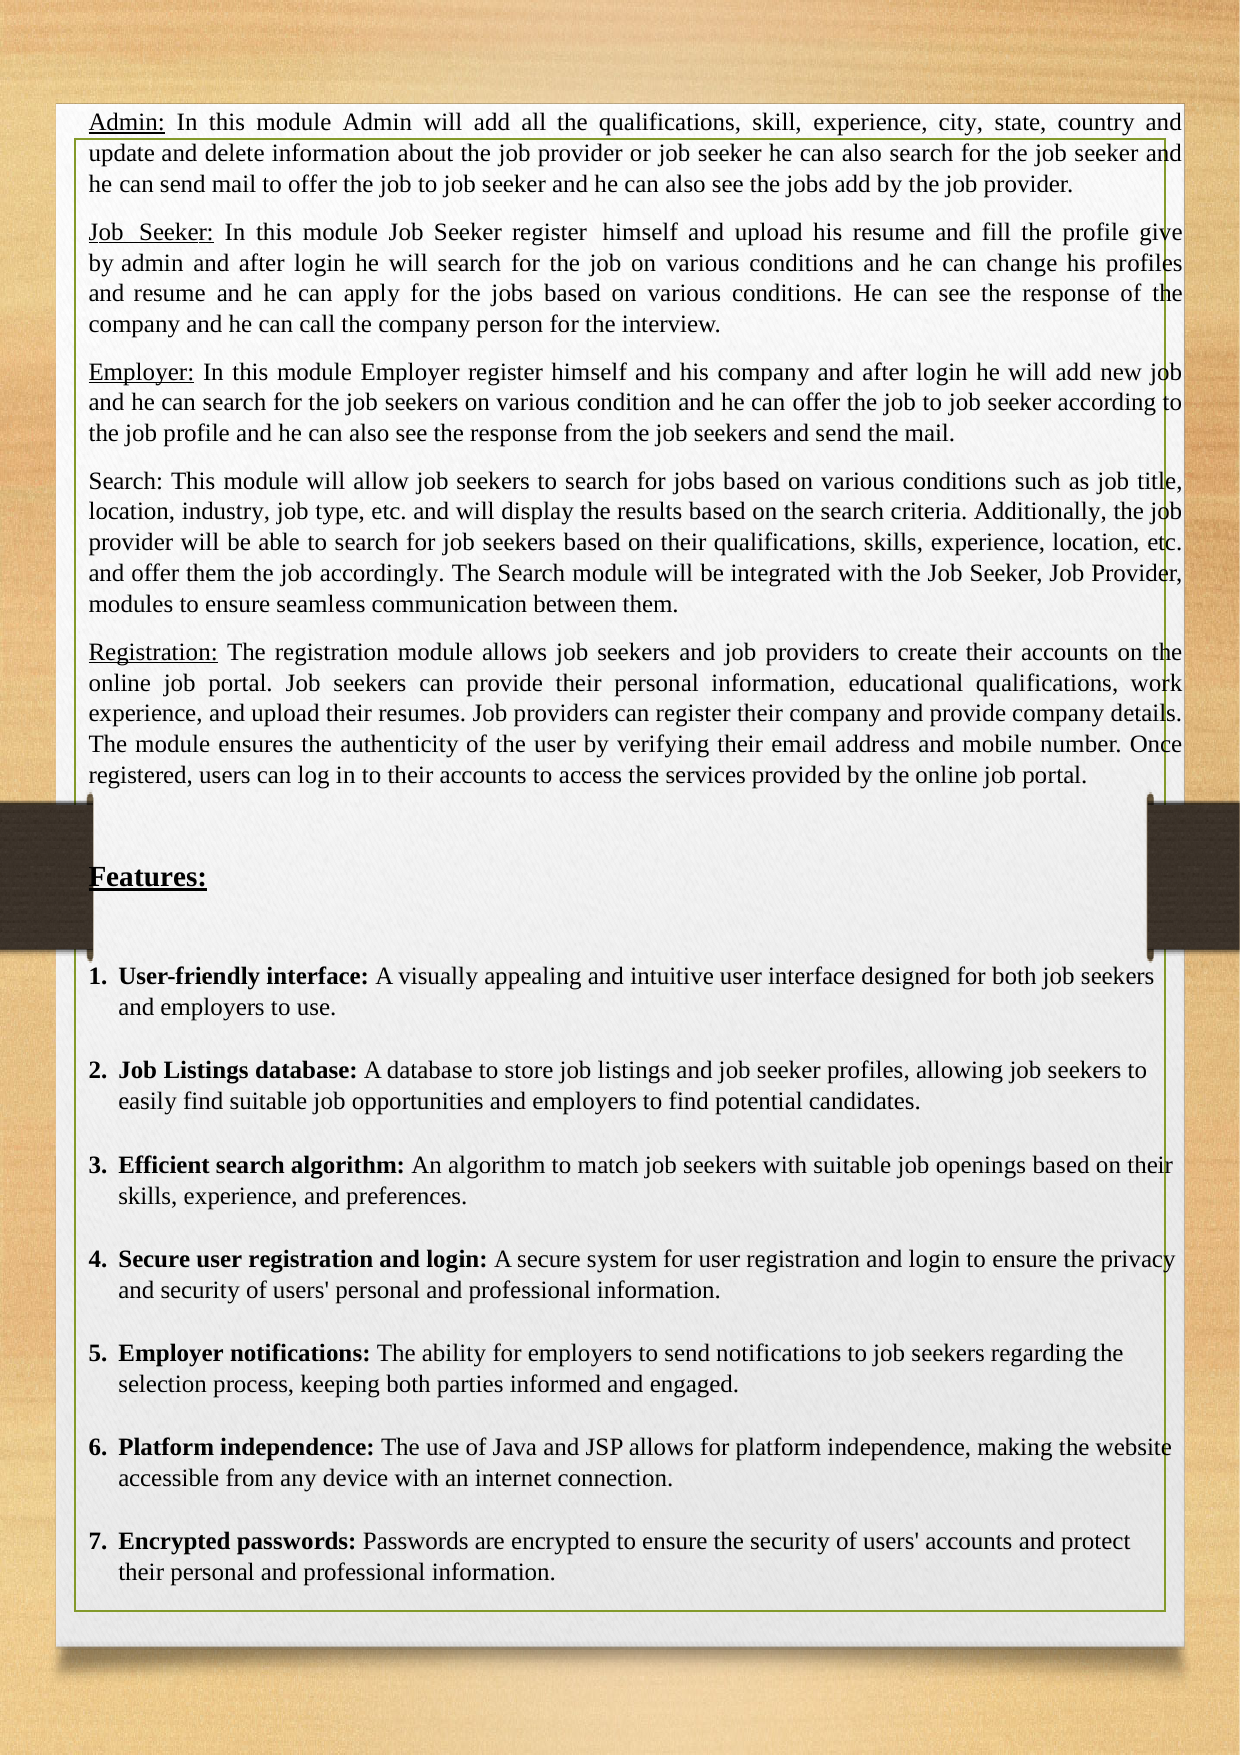

Admin: In this module Admin will add all the qualifications, skill, experience, city, state, country and update and delete information about the job provider or job seeker he can also search for the job seeker and he can send mail to offer the job to job seeker and he can also see the jobs add by the job provider.
Job  Seeker: In this module Job Seeker register  himself and upload his resume and fill the profile give by admin and after login he will search for the job on various conditions and he can change his profiles and resume and he can apply for the jobs based on various conditions. He can see the response of the company and he can call the company person for the interview.
Employer: In this module Employer register himself and his company and after login he will add new job and he can search for the job seekers on various condition and he can offer the job to job seeker according to the job profile and he can also see the response from the job seekers and send the mail.
Search: This module will allow job seekers to search for jobs based on various conditions such as job title, location, industry, job type, etc. and will display the results based on the search criteria. Additionally, the job provider will be able to search for job seekers based on their qualifications, skills, experience, location, etc. and offer them the job accordingly. The Search module will be integrated with the Job Seeker, Job Provider, modules to ensure seamless communication between them.
Registration: The registration module allows job seekers and job providers to create their accounts on the online  job  portal.  Job  seekers  can  provide  their  personal  information,  educational  qualifications,  work experience, and upload their resumes. Job providers can register their company and provide company details. The module ensures the authenticity of the user by verifying their email address and mobile number. Once registered, users can log in to their accounts to access the services provided by the online job portal.

Features:

User-friendly interface: A visually appealing and intuitive user interface designed for both job seekers and employers to use.

Job Listings database: A database to store job listings and job seeker profiles, allowing job seekers to easily find suitable job opportunities and employers to find potential candidates.

Efficient search algorithm: An algorithm to match job seekers with suitable job openings based on their skills, experience, and preferences.

Secure user registration and login: A secure system for user registration and login to ensure the privacy and security of users' personal and professional information.

Employer notifications: The ability for employers to send notifications to job seekers regarding the selection process, keeping both parties informed and engaged.

Platform independence: The use of Java and JSP allows for platform independence, making the website accessible from any device with an internet connection.

Encrypted passwords: Passwords are encrypted to ensure the security of users' accounts and protect their personal and professional information.